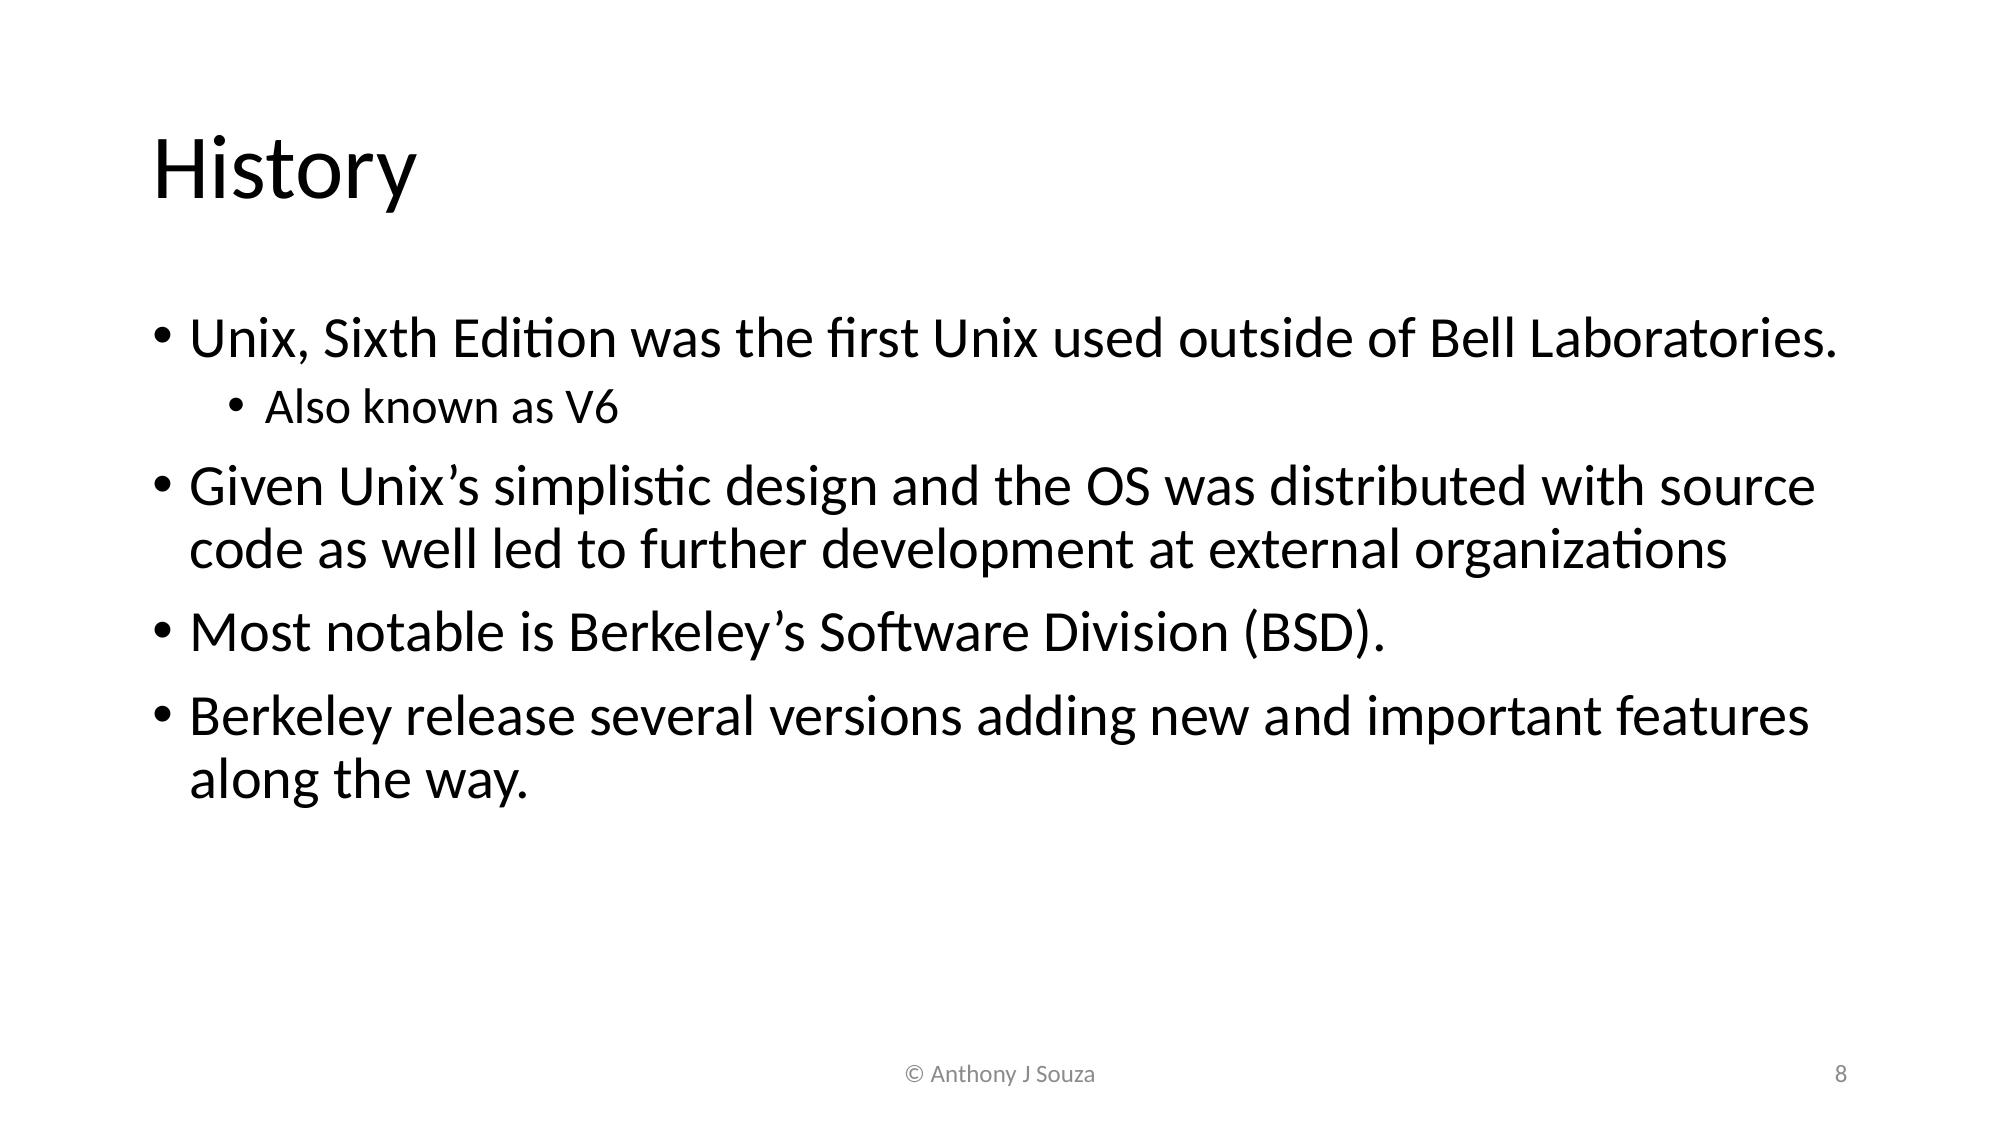

# History
Unix, Sixth Edition was the first Unix used outside of Bell Laboratories.
Also known as V6
Given Unix’s simplistic design and the OS was distributed with source code as well led to further development at external organizations
Most notable is Berkeley’s Software Division (BSD).
Berkeley release several versions adding new and important features along the way.

© Anthony J Souza
8